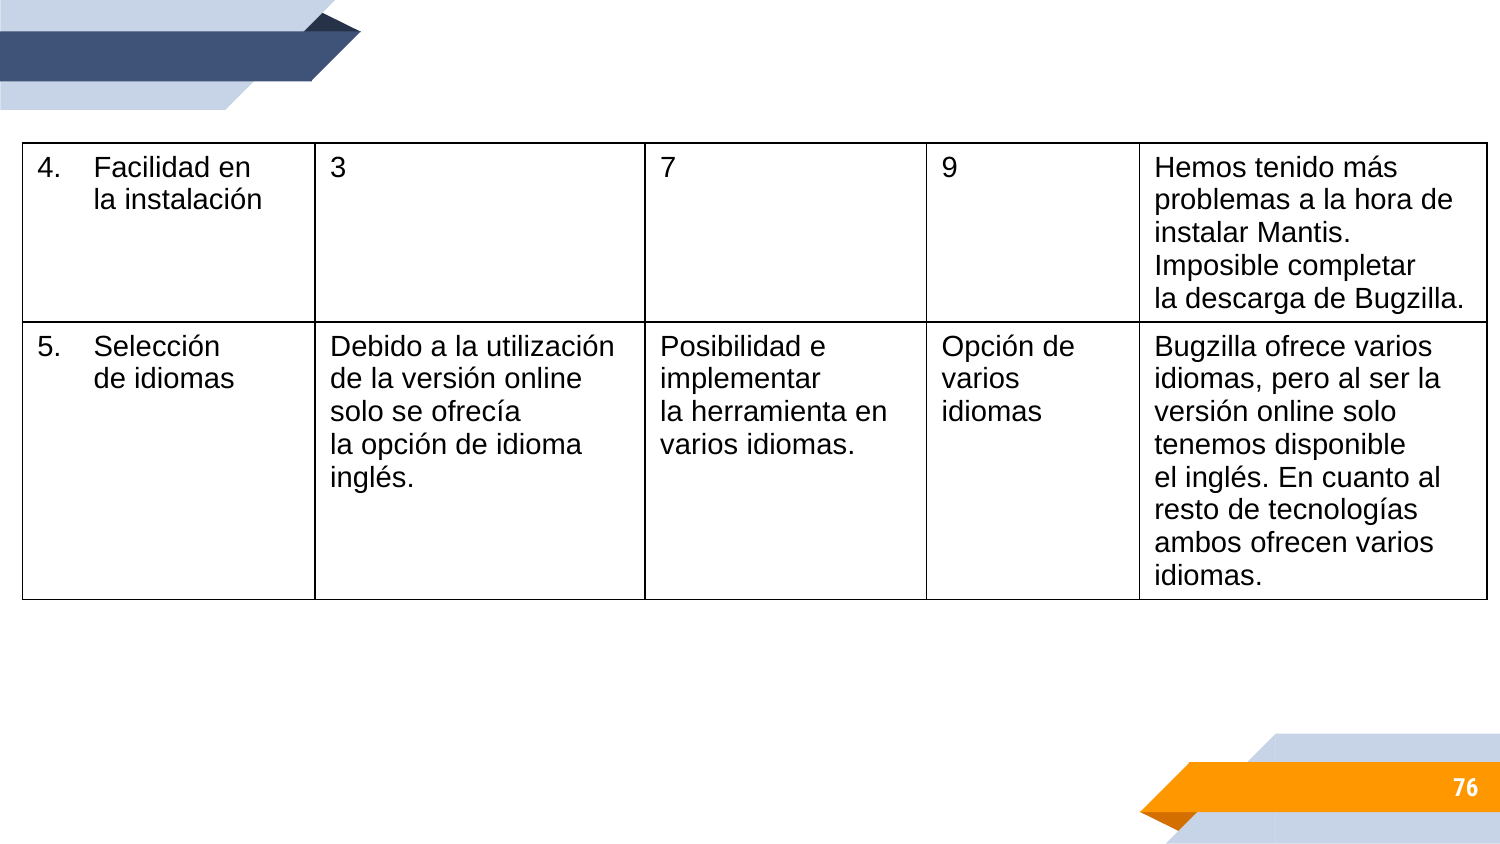

| Facilidad en la instalación ​ | 3  ​ | 7 ​ | 9 ​ | Hemos tenido más problemas a la hora de instalar Mantis.​ Imposible completar la descarga de Bugzilla.​ |
| --- | --- | --- | --- | --- |
| Selección de idiomas ​ | Debido a la utilización de la versión online solo se ofrecía la opción de idioma inglés.​ | Posibilidad e implementar la herramienta en varios idiomas. ​ | Opción de varios idiomas ​ | Bugzilla ofrece varios idiomas, pero al ser la versión online solo tenemos disponible el inglés. En cuanto al resto de tecnologías ambos ofrecen varios idiomas.​ |
76